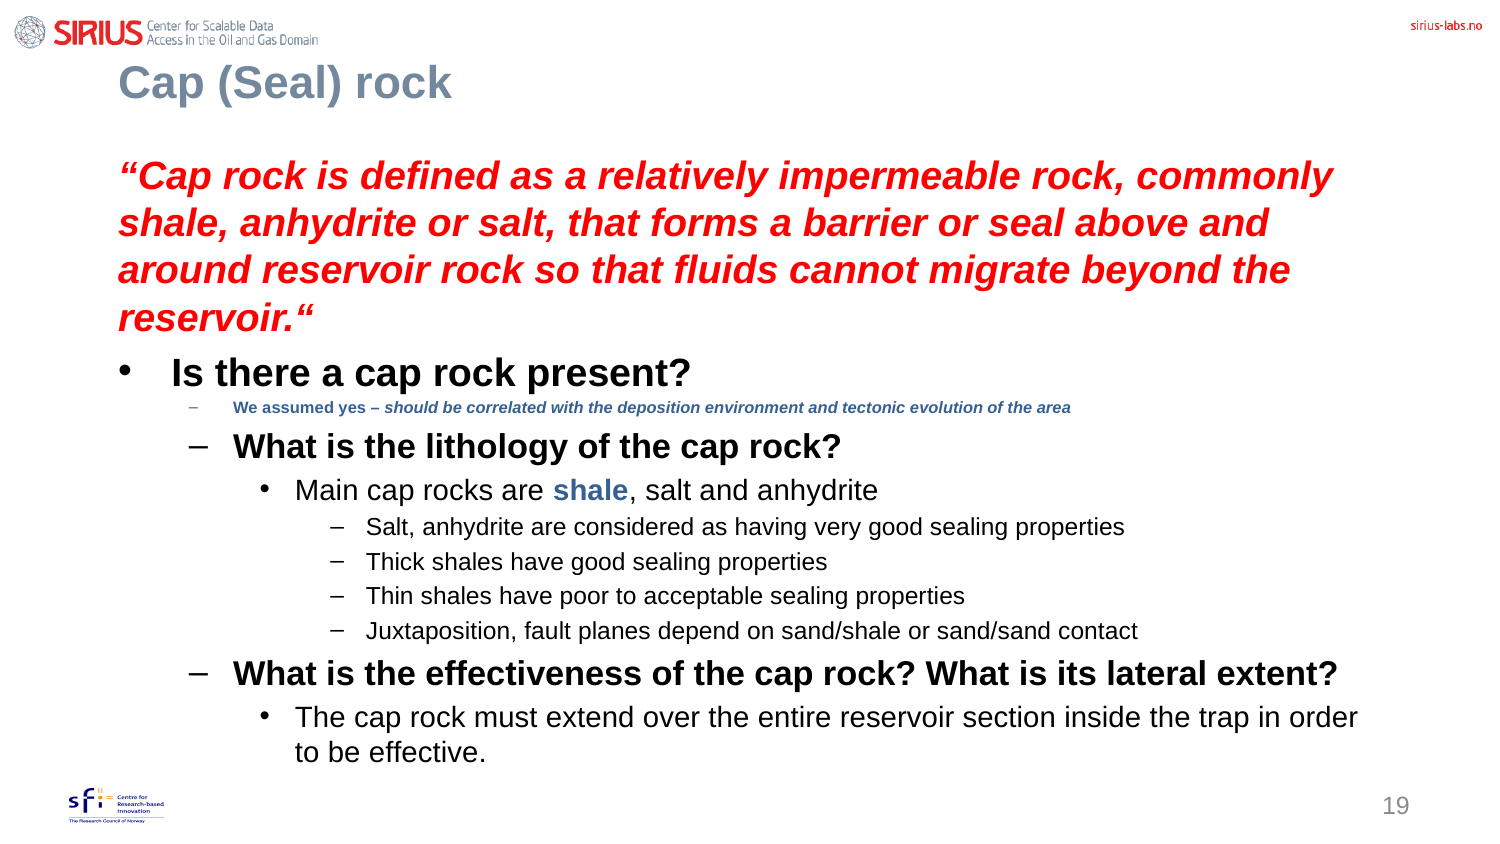

# Cap (Seal) rock
“Cap rock is defined as a relatively impermeable rock, commonly shale, anhydrite or salt, that forms a barrier or seal above and around reservoir rock so that fluids cannot migrate beyond the reservoir.“
Is there a cap rock present?
We assumed yes – should be correlated with the deposition environment and tectonic evolution of the area
What is the lithology of the cap rock?
Main cap rocks are shale, salt and anhydrite
Salt, anhydrite are considered as having very good sealing properties
Thick shales have good sealing properties
Thin shales have poor to acceptable sealing properties
Juxtaposition, fault planes depend on sand/shale or sand/sand contact
What is the effectiveness of the cap rock? What is its lateral extent?
The cap rock must extend over the entire reservoir section inside the trap in order to be effective.

19